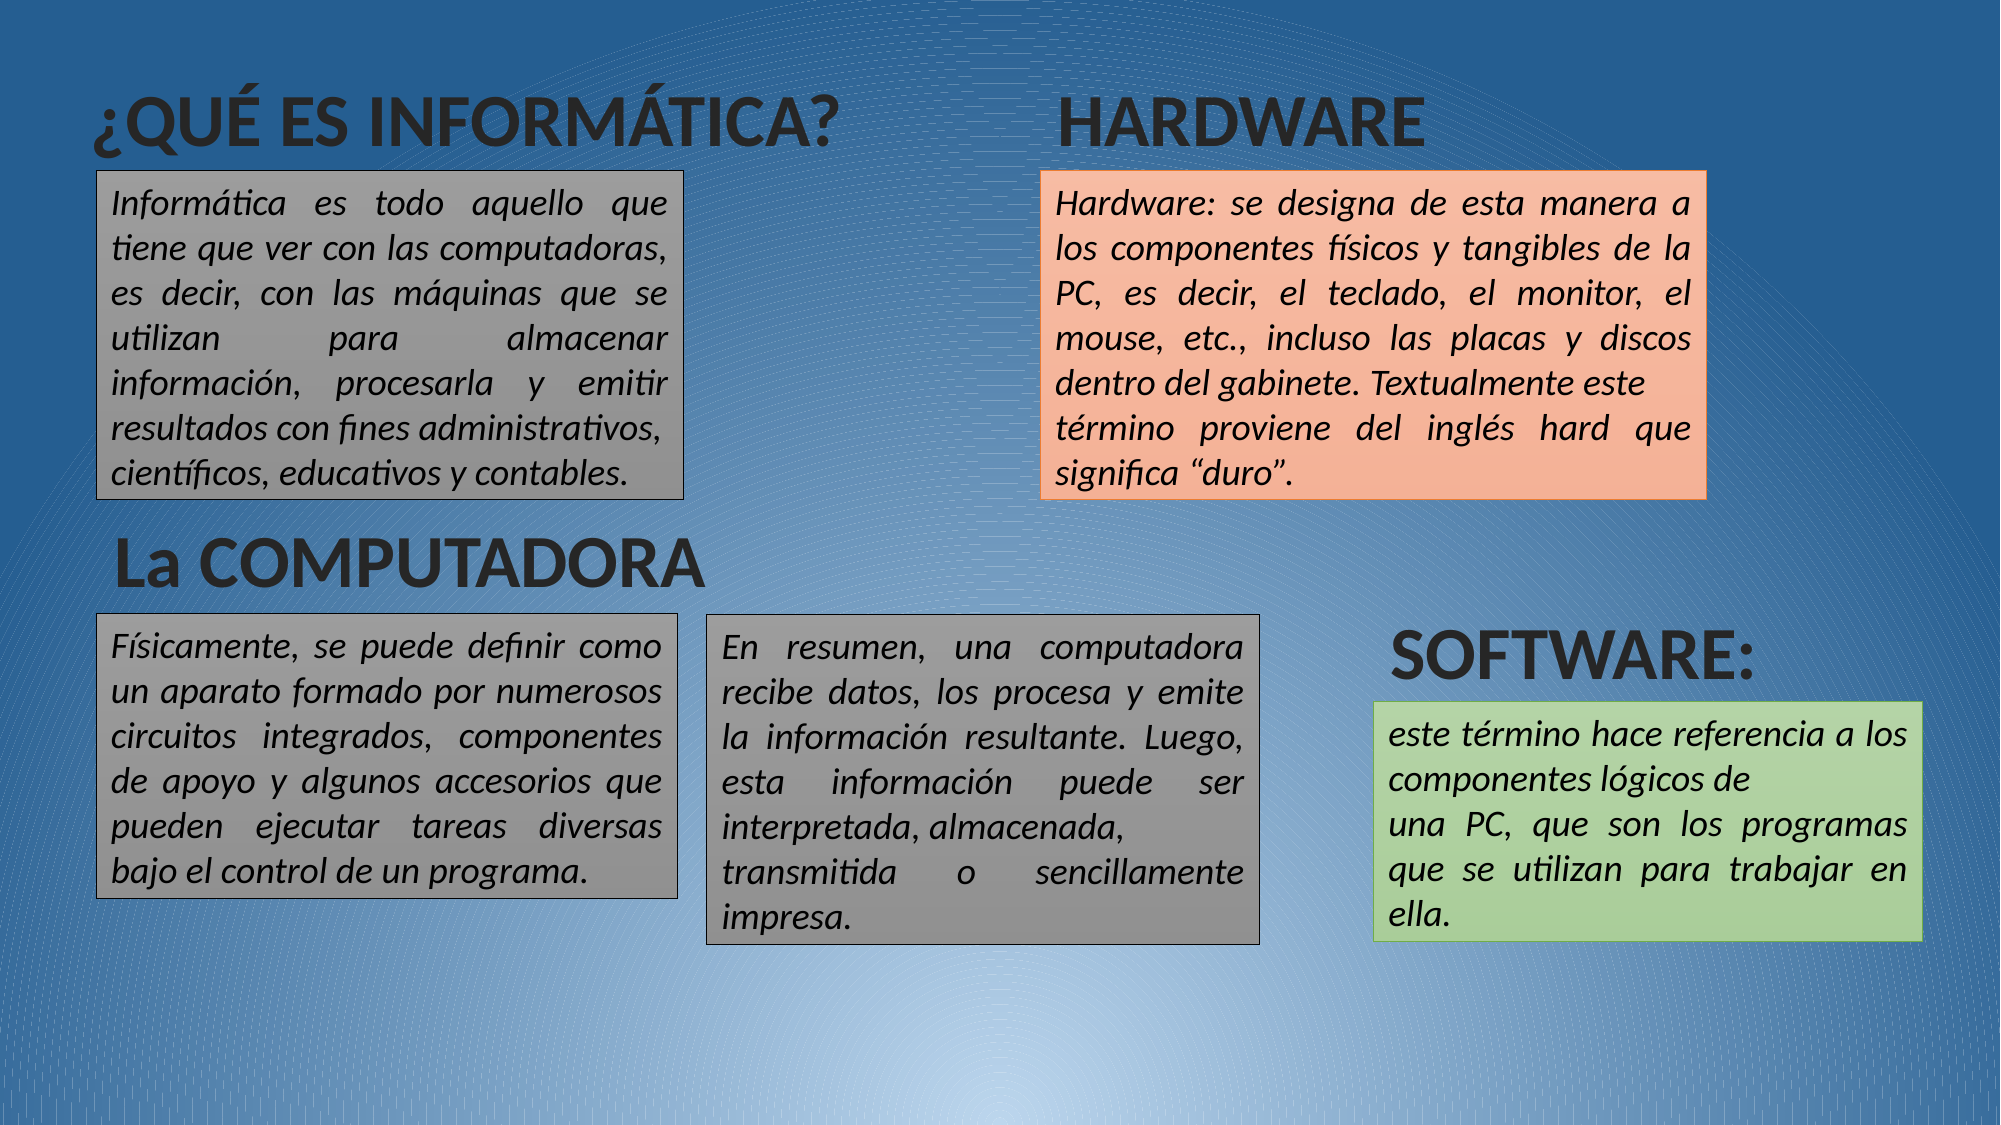

¿QUÉ ES INFORMÁTICA?
HARDWARE
Informática es todo aquello que tiene que ver con las computadoras, es decir, con las máquinas que se utilizan para almacenar información, procesarla y emitir resultados con fines administrativos,
científicos, educativos y contables.
Hardware: se designa de esta manera a los componentes físicos y tangibles de la PC, es decir, el teclado, el monitor, el mouse, etc., incluso las placas y discos dentro del gabinete. Textualmente este
término proviene del inglés hard que significa “duro”.
La COMPUTADORA
SOFTWARE:
Físicamente, se puede definir como un aparato formado por numerosos circuitos integrados, componentes de apoyo y algunos accesorios que pueden ejecutar tareas diversas bajo el control de un programa.
En resumen, una computadora recibe datos, los procesa y emite la información resultante. Luego, esta información puede ser interpretada, almacenada,
transmitida o sencillamente impresa.
este término hace referencia a los componentes lógicos de
una PC, que son los programas que se utilizan para trabajar en ella.